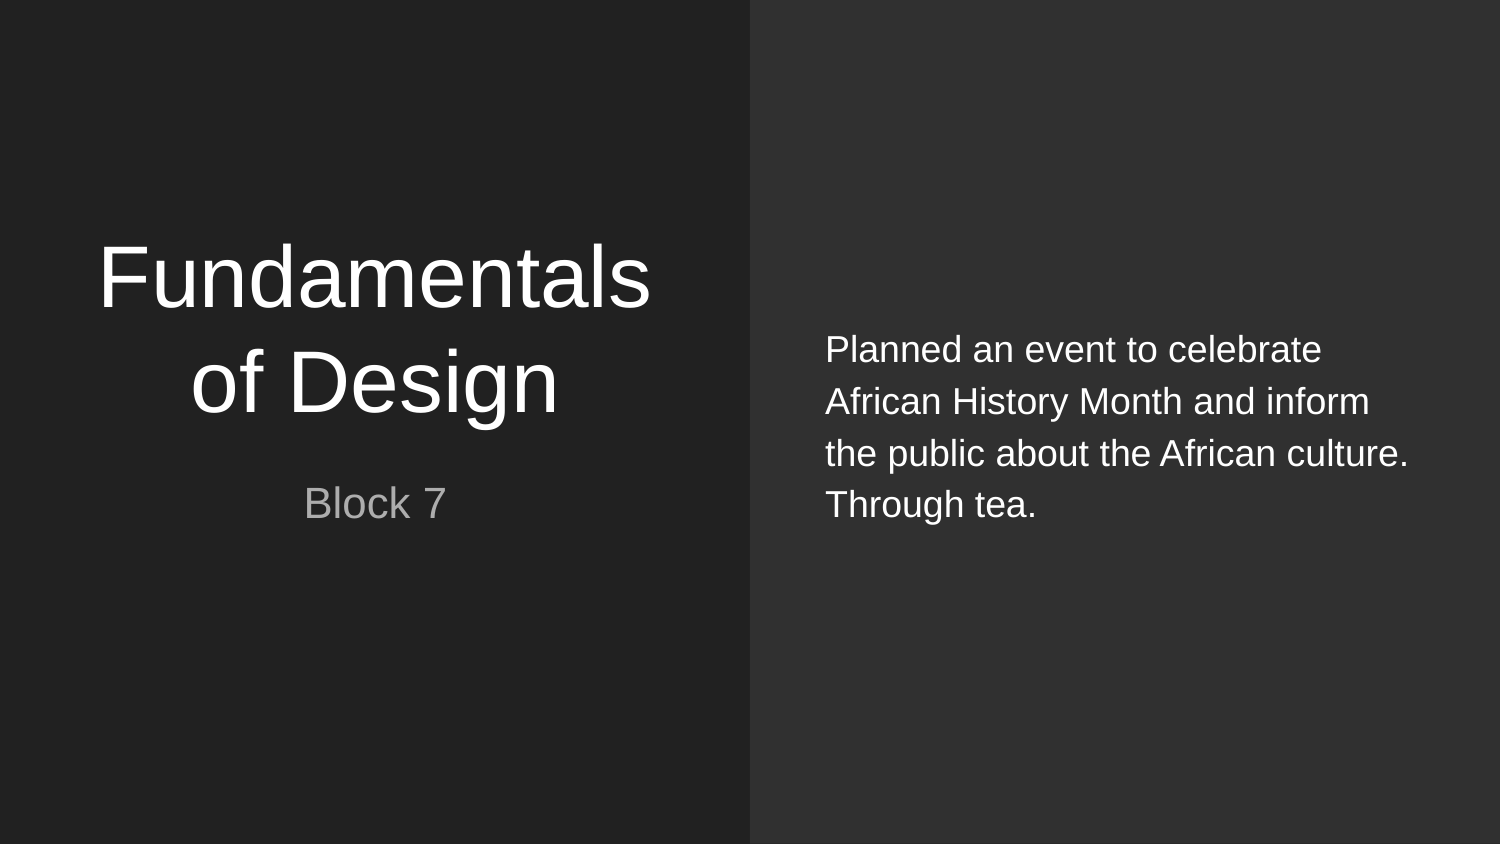

Planned an event to celebrate African History Month and inform the public about the African culture. Through tea.
# Fundamentals of Design
Block 7